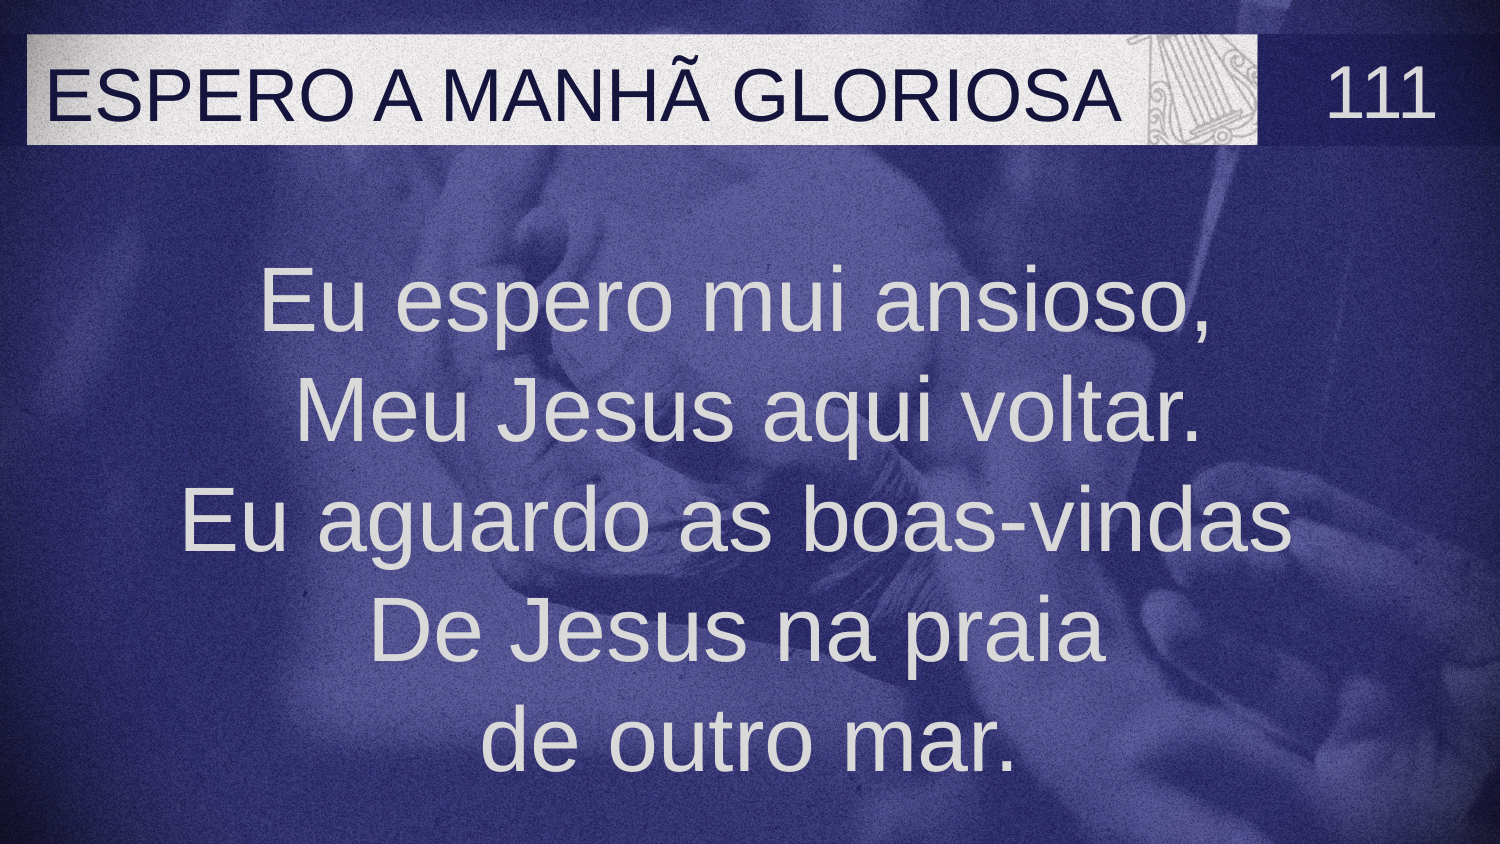

# ESPERO A MANHÃ GLORIOSA
111
Eu espero mui ansioso,
Meu Jesus aqui voltar.
Eu aguardo as boas-vindas
De Jesus na praia
de outro mar.